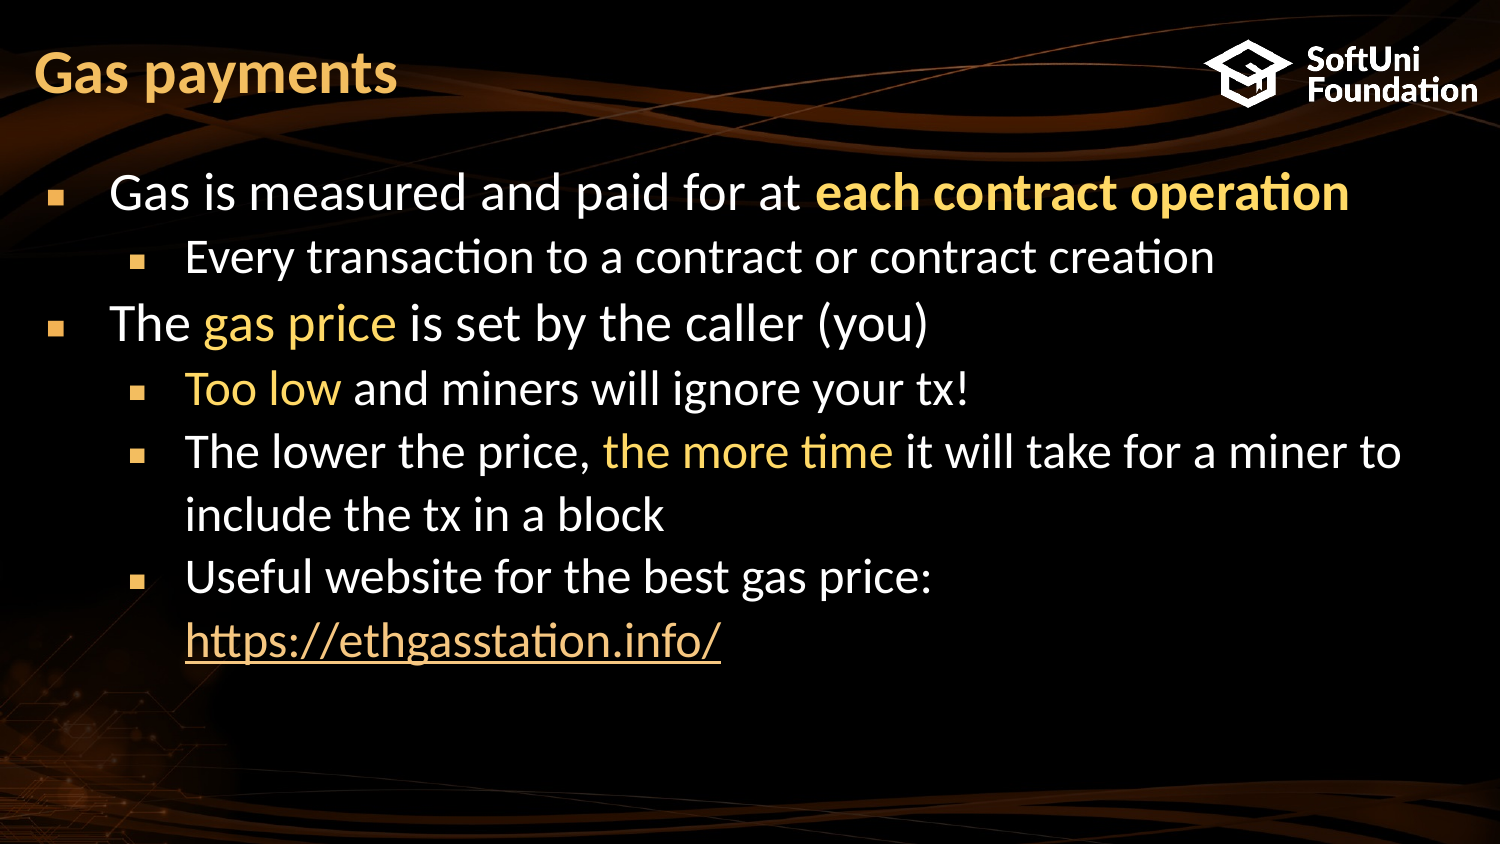

# Gas payments
Gas is measured and paid for at each contract operation
Every transaction to a contract or contract creation
The gas price is set by the caller (you)
Too low and miners will ignore your tx!
The lower the price, the more time it will take for a miner to include the tx in a block
Useful website for the best gas price: https://ethgasstation.info/